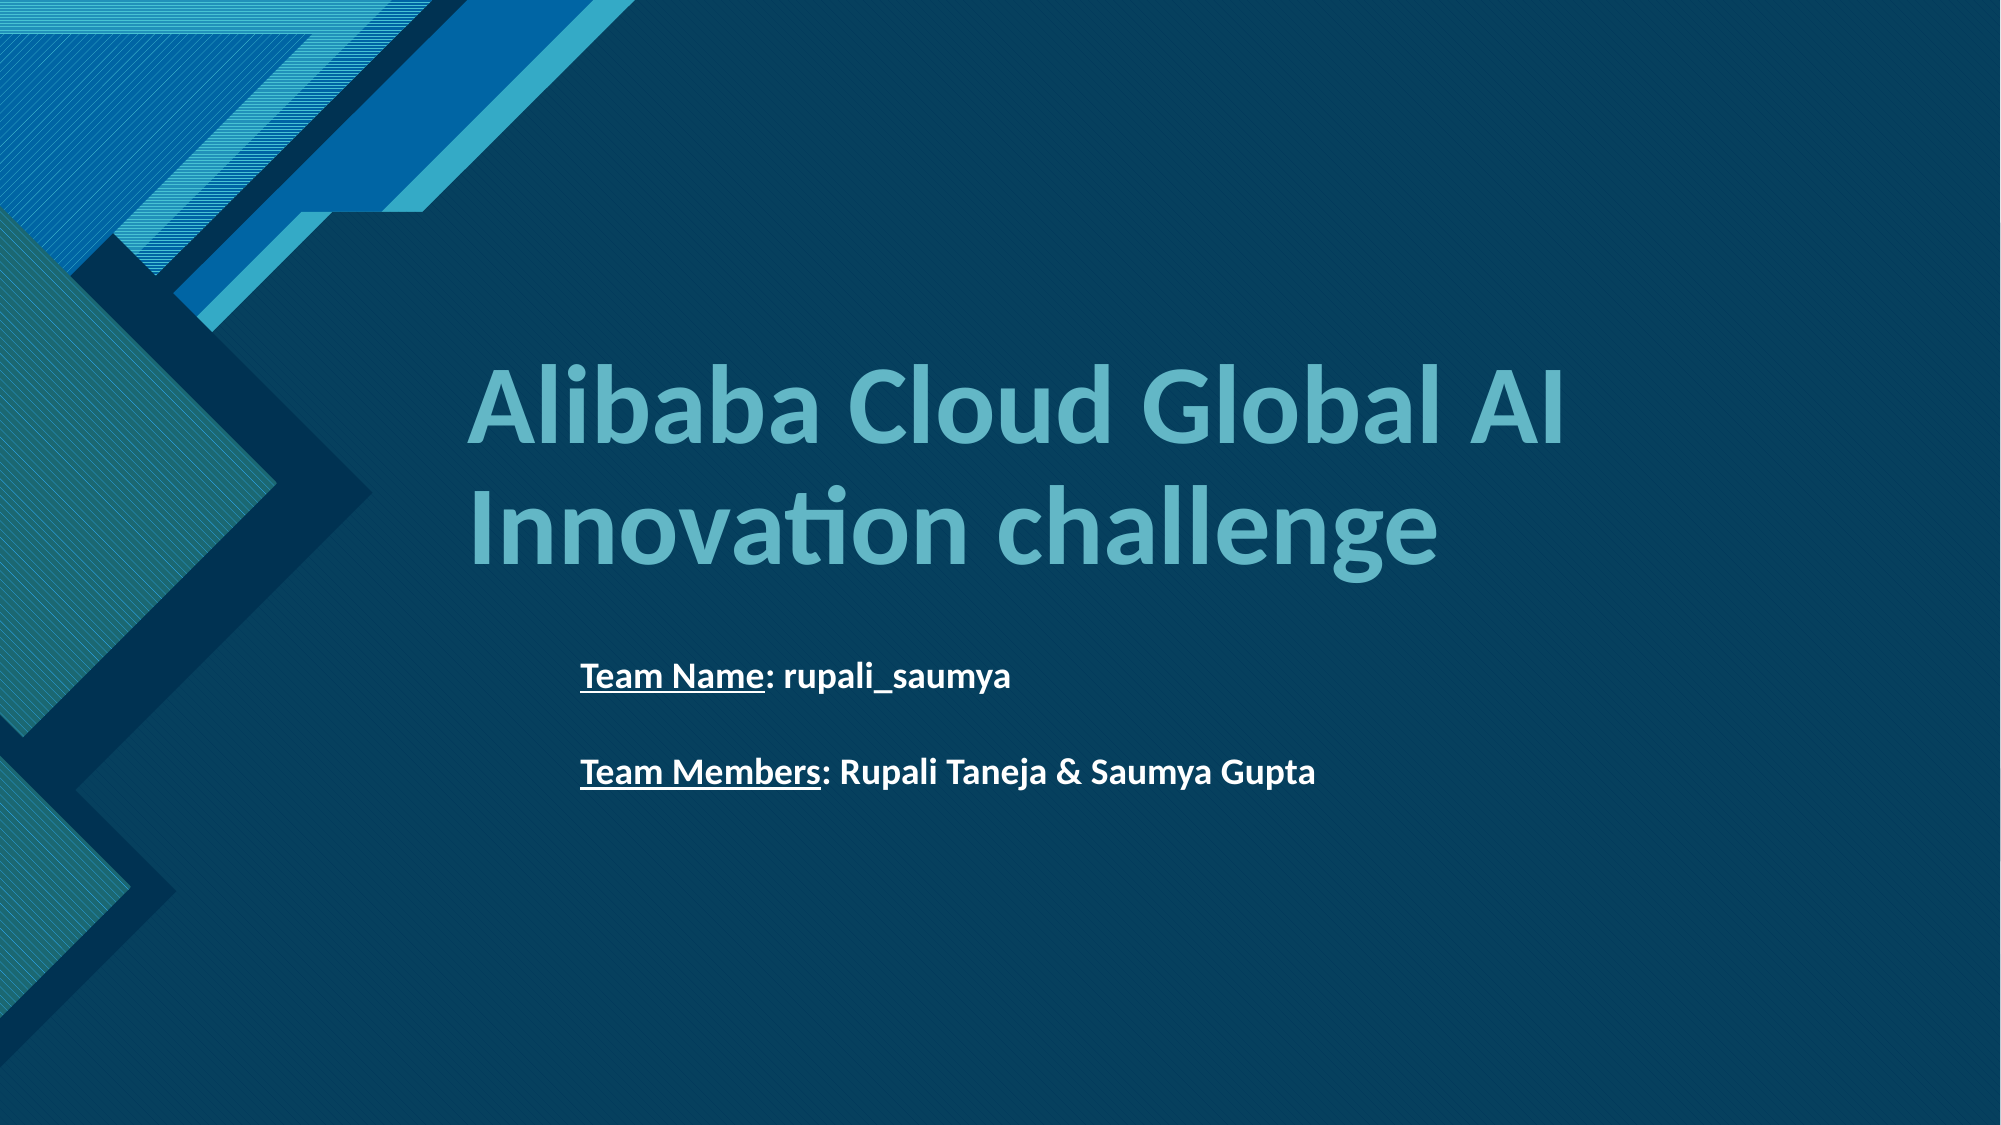

# Alibaba Cloud Global AI Innovation challenge
Team Name: rupali_saumya

Team Members: Rupali Taneja & Saumya Gupta